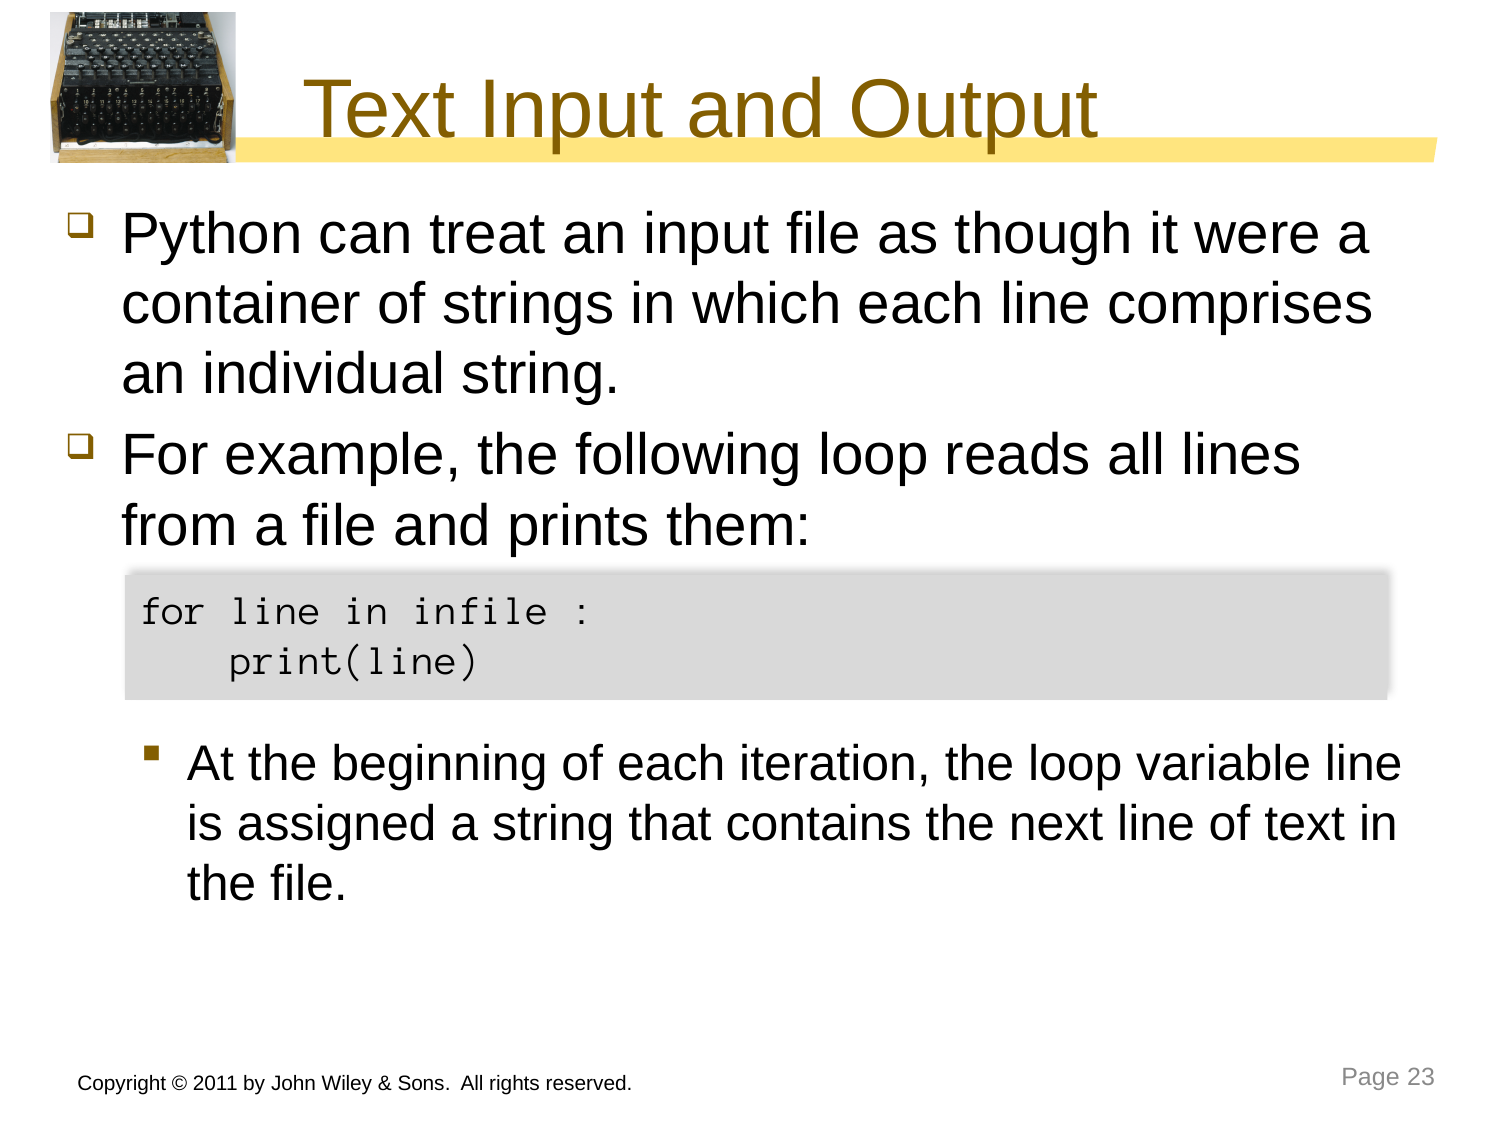

# Text Input and Output
Python can treat an input file as though it were a container of strings in which each line comprises an individual string.
For example, the following loop reads all lines from a file and prints them:

At the beginning of each iteration, the loop variable line is assigned a string that contains the next line of text in the file.
for line in infile :
    print(line)

Copyright © 2011 by John Wiley & Sons.  All rights reserved.
Page 23